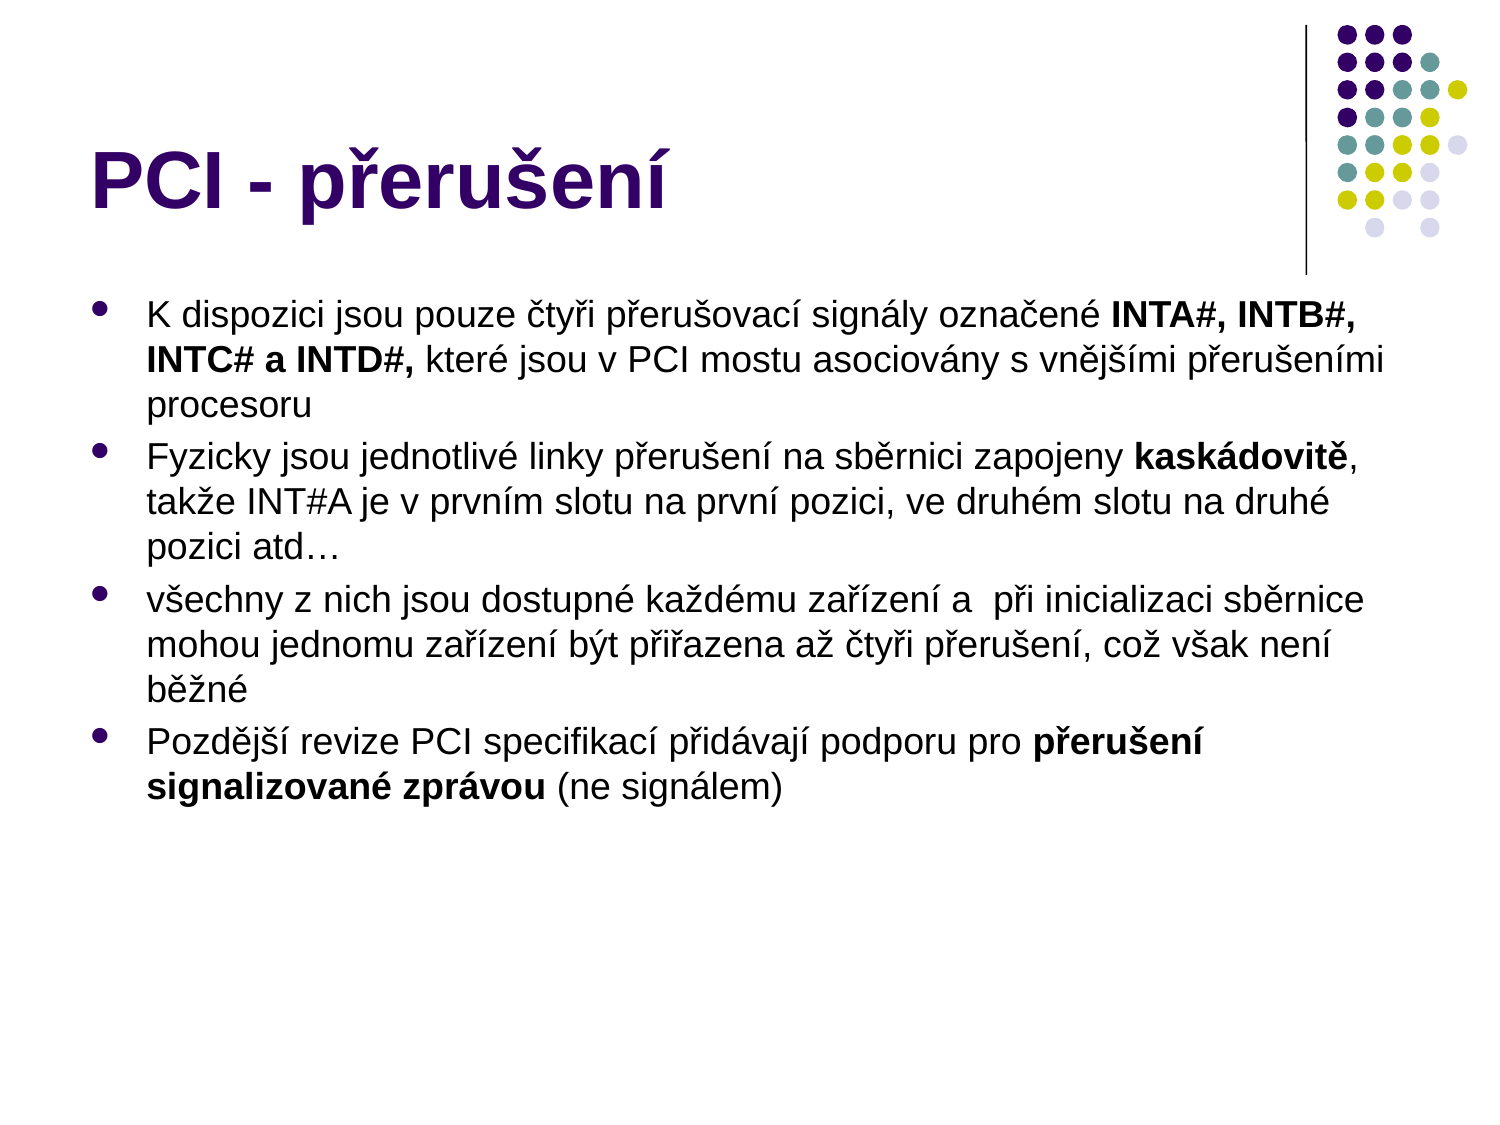

# PCI - přerušení
K dispozici jsou pouze čtyři přerušovací signály označené INTA#, INTB#, INTC# a INTD#, které jsou v PCI mostu asociovány s vnějšími přerušeními procesoru
Fyzicky jsou jednotlivé linky přerušení na sběrnici zapojeny kaskádovitě, takže INT#A je v prvním slotu na první pozici, ve druhém slotu na druhé pozici atd…
všechny z nich jsou dostupné každému zařízení a  při inicializaci sběrnice mohou jednomu zařízení být přiřazena až čtyři přerušení, což však není běžné
Pozdější revize PCI specifikací přidávají podporu pro přerušení signalizované zprávou (ne signálem)